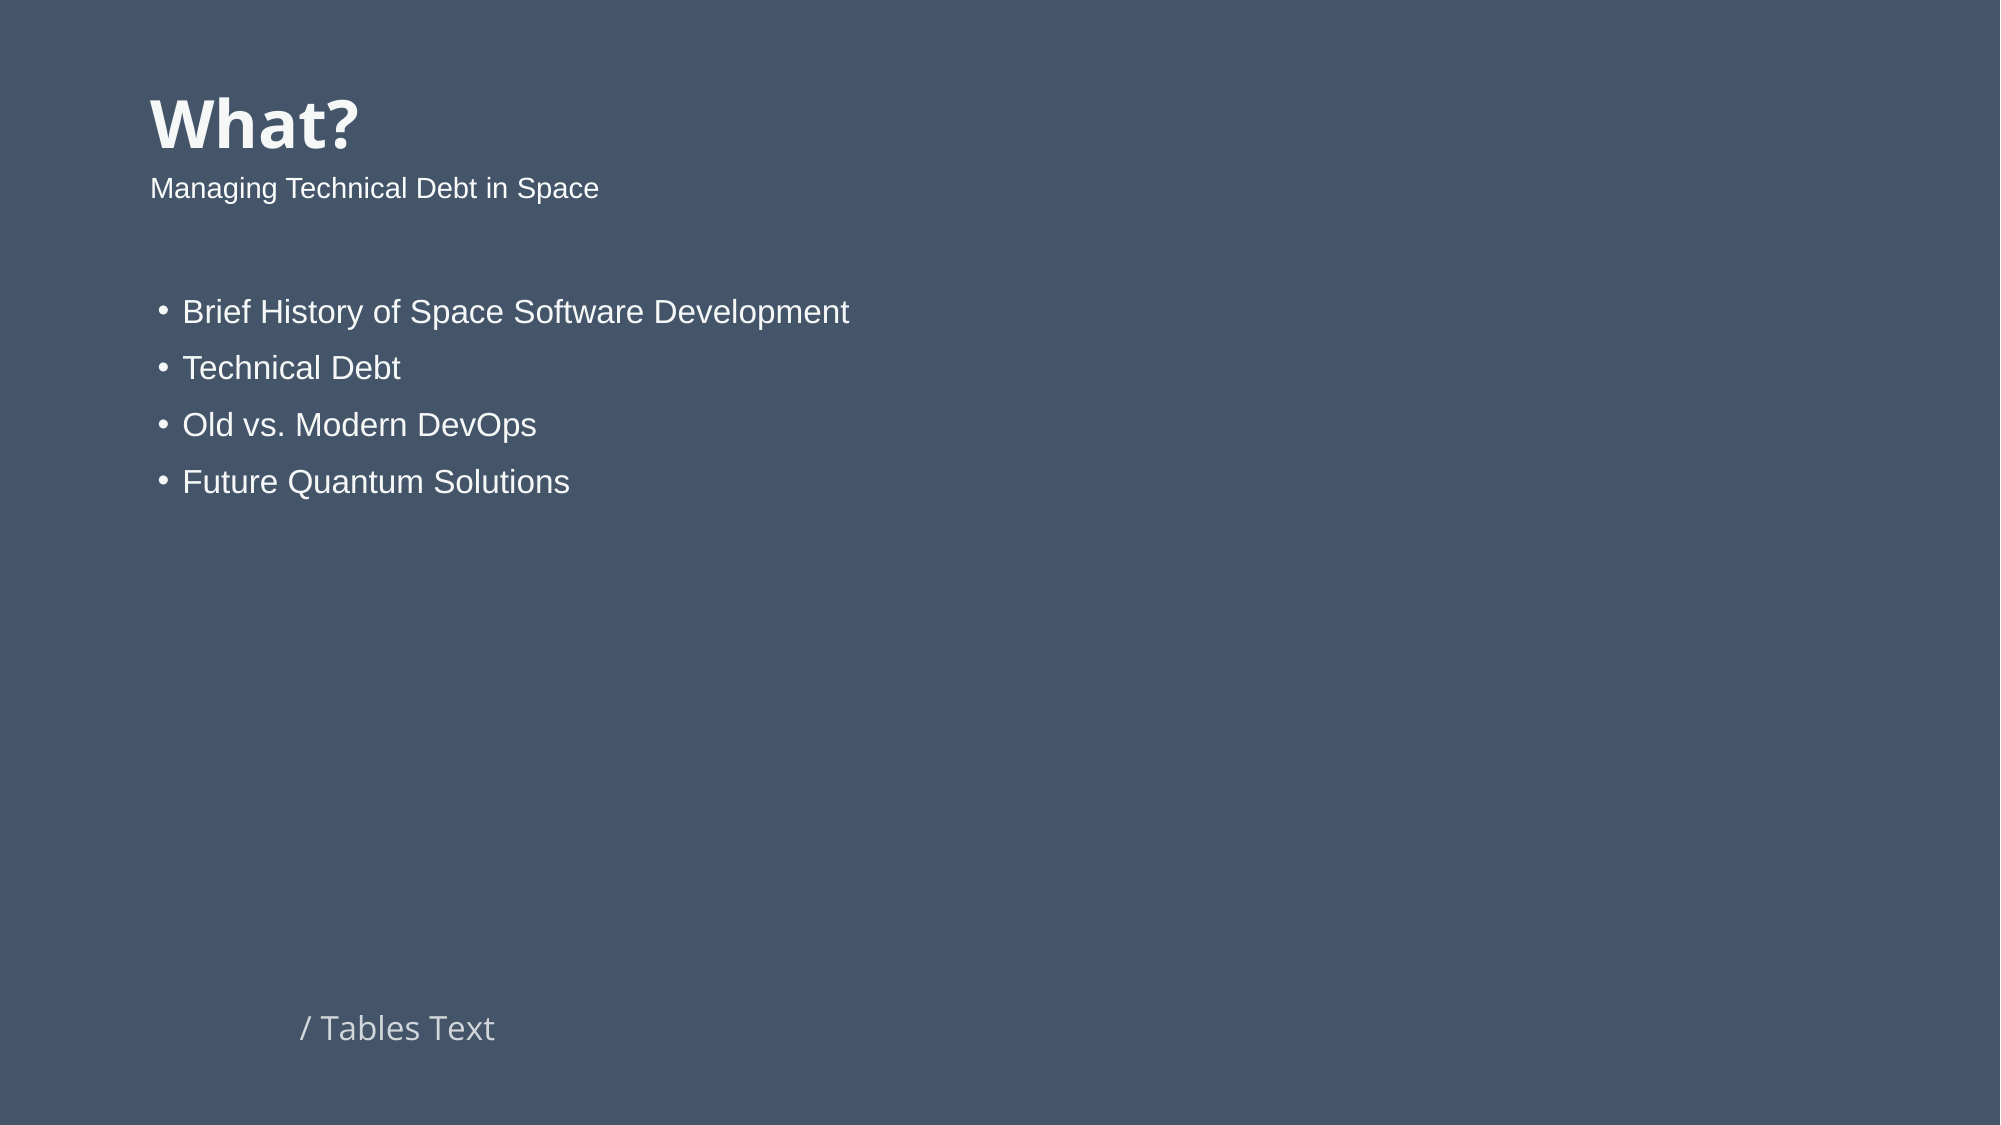

# What?
Managing Technical Debt in Space
Brief History of Space Software Development
Technical Debt
Old vs. Modern DevOps
Future Quantum Solutions
/ Tables Text